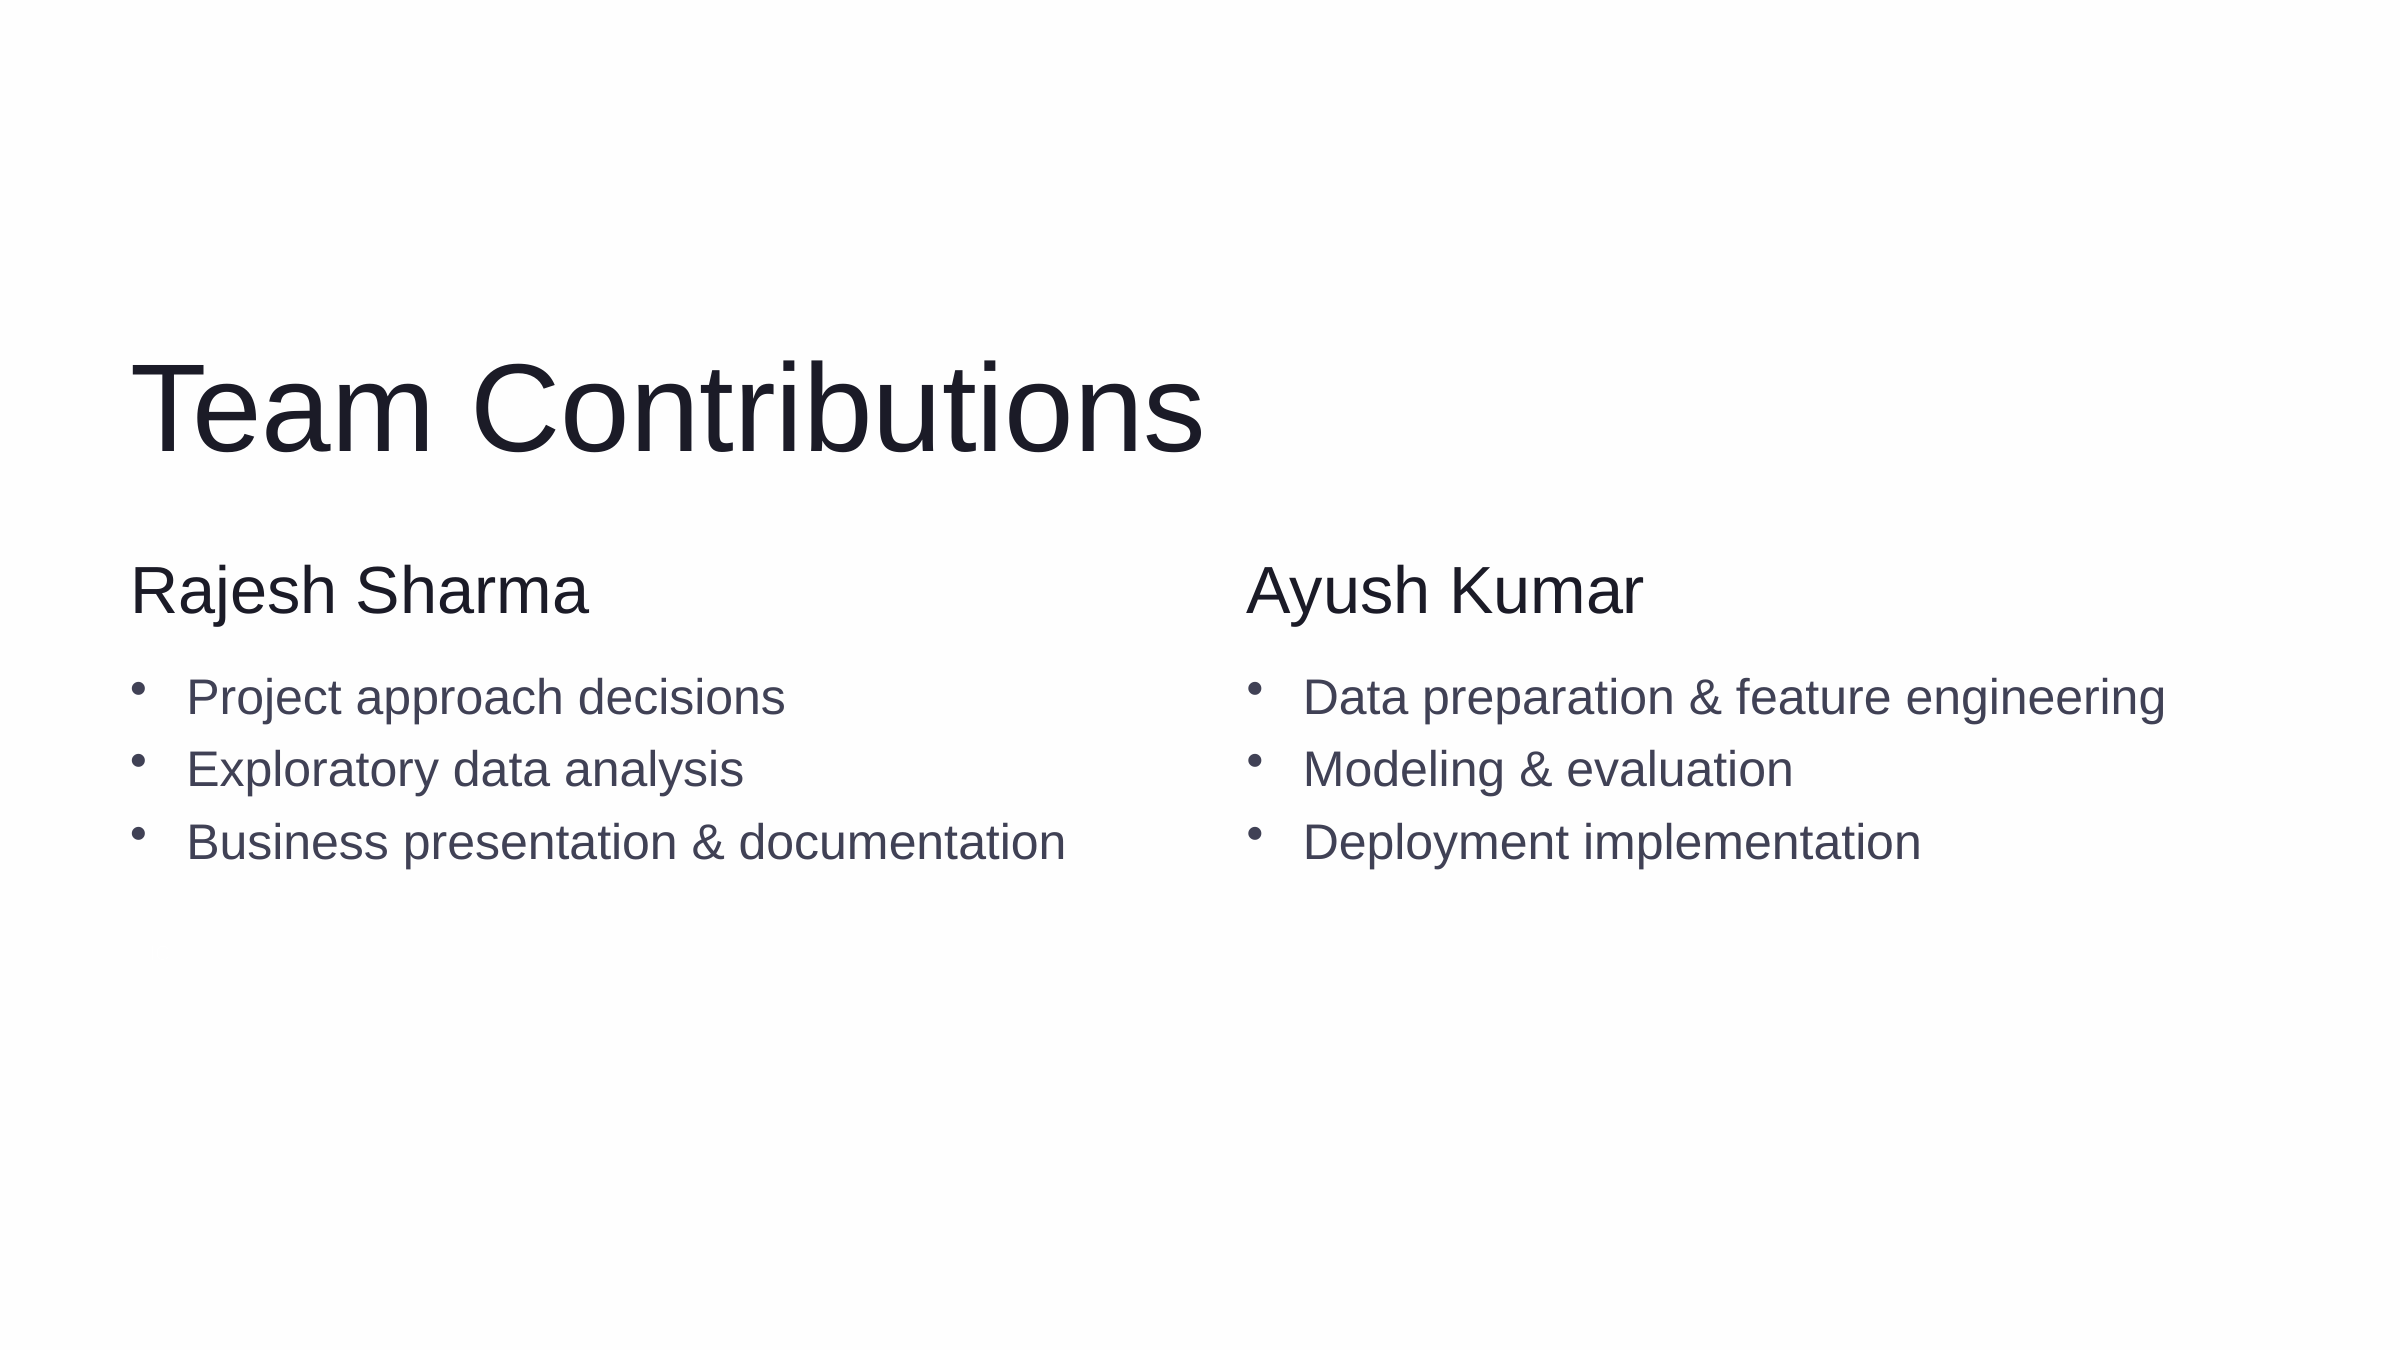

Team Contributions
Rajesh Sharma
Ayush Kumar
Project approach decisions
Data preparation & feature engineering
Exploratory data analysis
Modeling & evaluation
Business presentation & documentation
Deployment implementation
IC